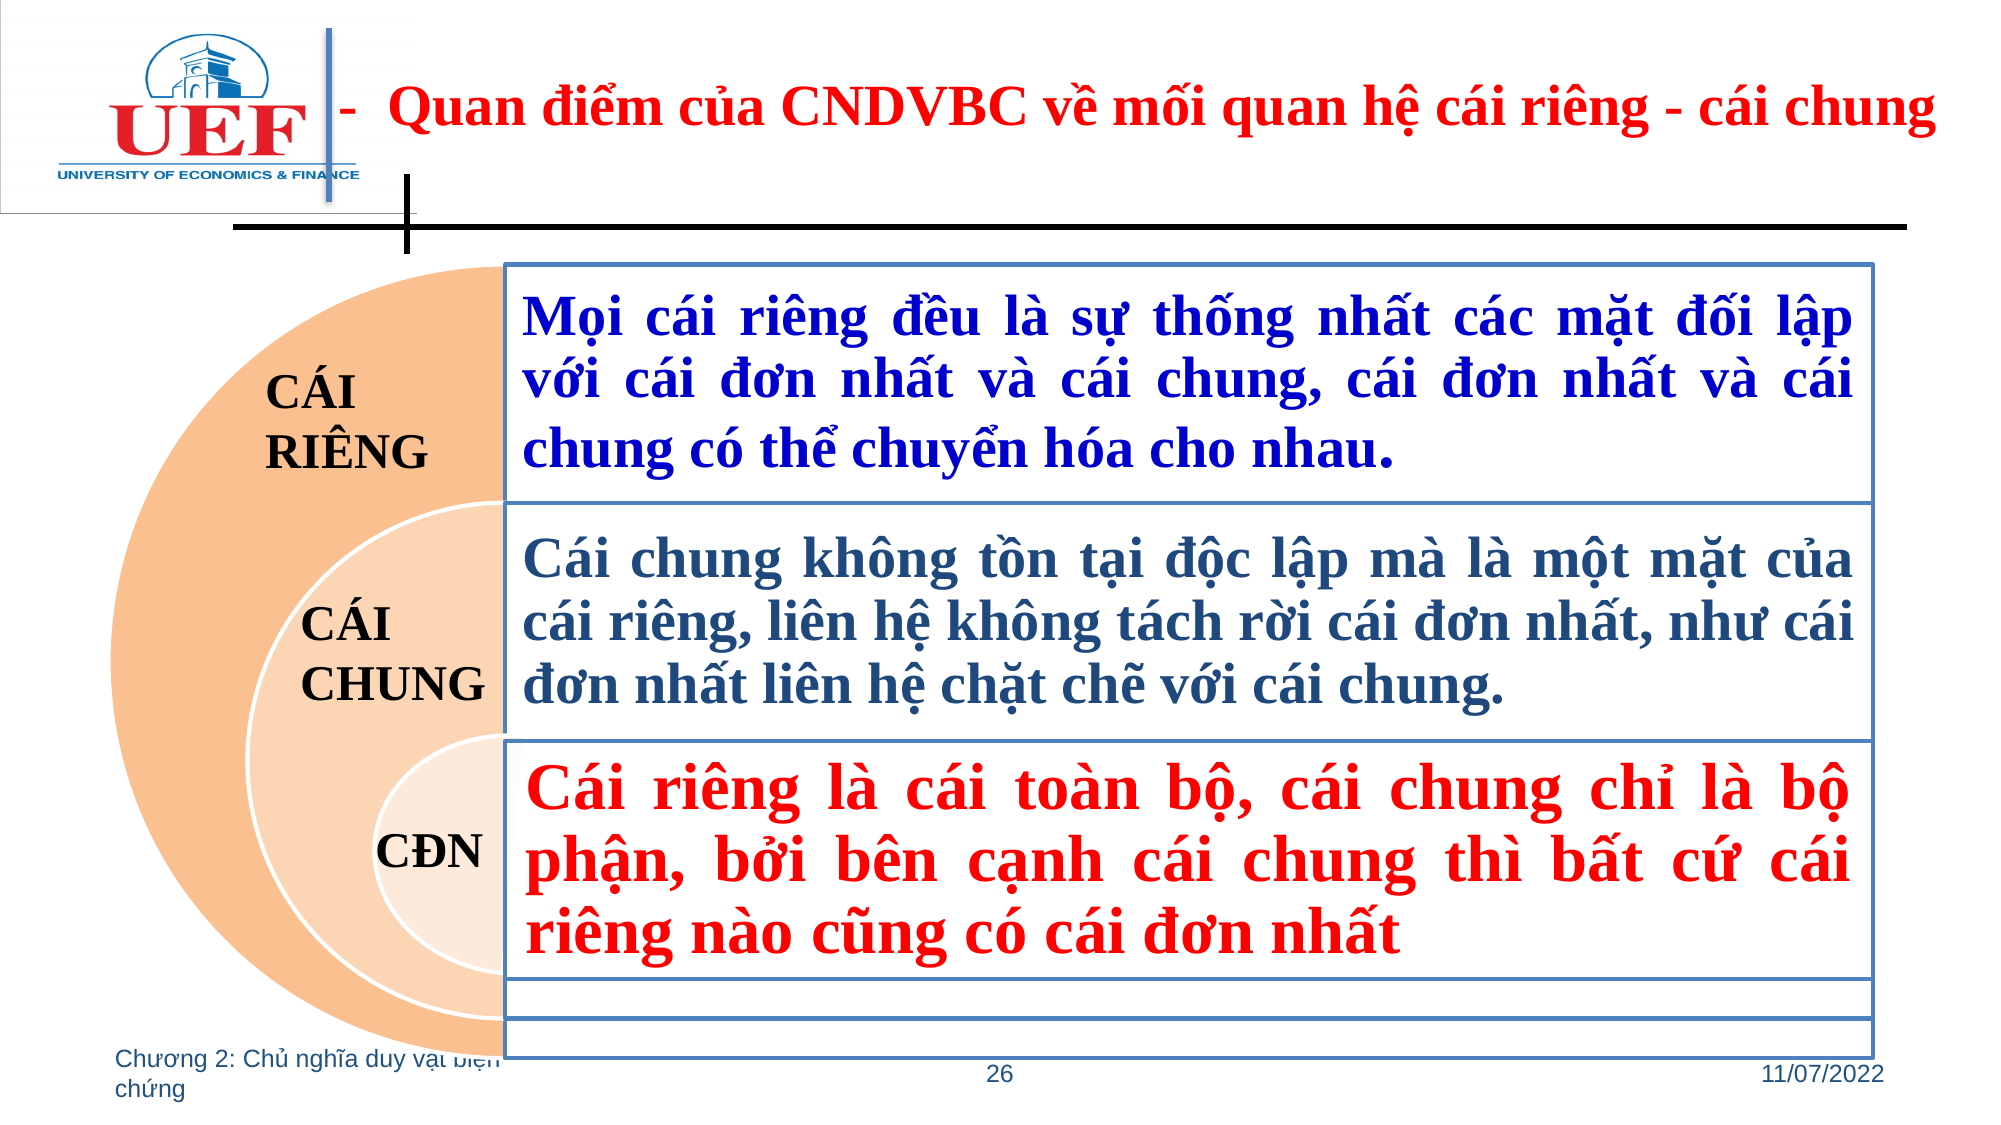

-  Quan điểm của CNDVBC về mối quan hệ cái riêng - cái chung
Mọi cái riêng đều là sự thống nhất các mặt đối lập với cái đơn nhất và cái chung, cái đơn nhất và cái chung có thể chuyển hóa cho nhau.
Cái chung không tồn tại độc lập mà là một mặt của cái riêng, liên hệ không tách rời cái đơn nhất, như cái đơn nhất liên hệ chặt chẽ với cái chung.
Cái riêng là cái toàn bộ, cái chung chỉ là bộ phận, bởi bên cạnh cái chung thì bất cứ cái riêng nào cũng có cái đơn nhất
CÁI RIÊNG
CÁI CHUNG

CĐN
Chương 2: Chủ nghĩa duy vật biện chứng
26
11/07/2022